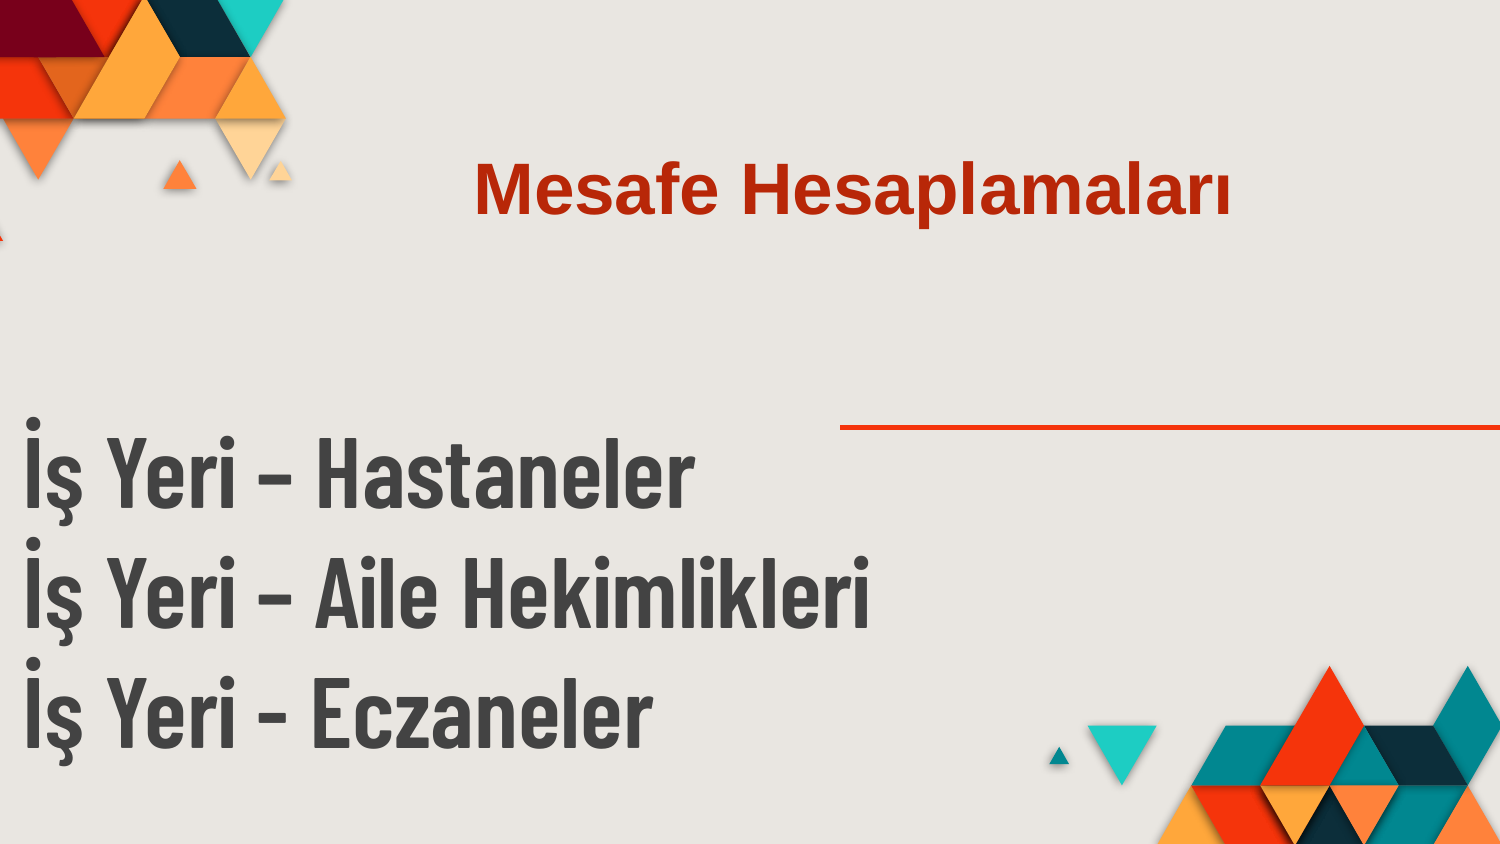

Mesafe Hesaplamaları
# İş Yeri – Hastaneler İş Yeri – Aile Hekimlikleri İş Yeri - Eczaneler